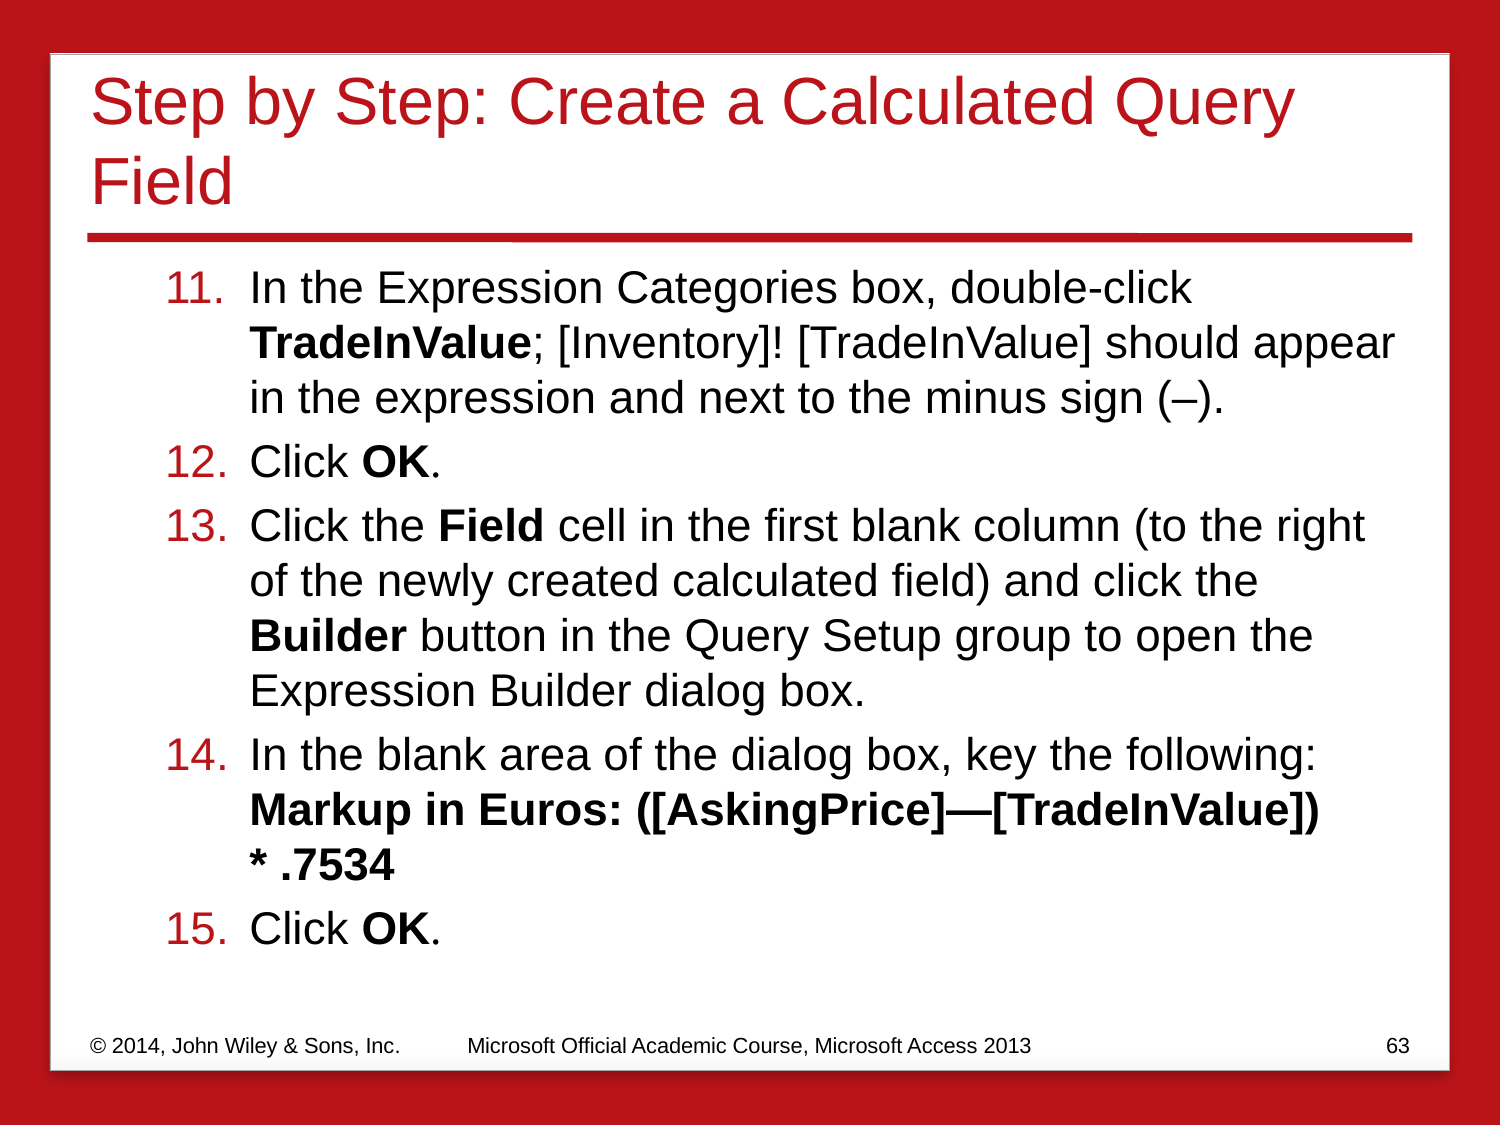

# Step by Step: Create a Calculated Query Field
In the Expression Categories box, double-click TradeInValue; [Inventory]! [TradeInValue] should appear in the expression and next to the minus sign (–).
Click OK.
Click the Field cell in the first blank column (to the right of the newly created calculated field) and click the Builder button in the Query Setup group to open the Expression Builder dialog box.
In the blank area of the dialog box, key the following: Markup in Euros: ([AskingPrice]—[TradeInValue]) * .7534
Click OK.
© 2014, John Wiley & Sons, Inc.
Microsoft Official Academic Course, Microsoft Access 2013
63